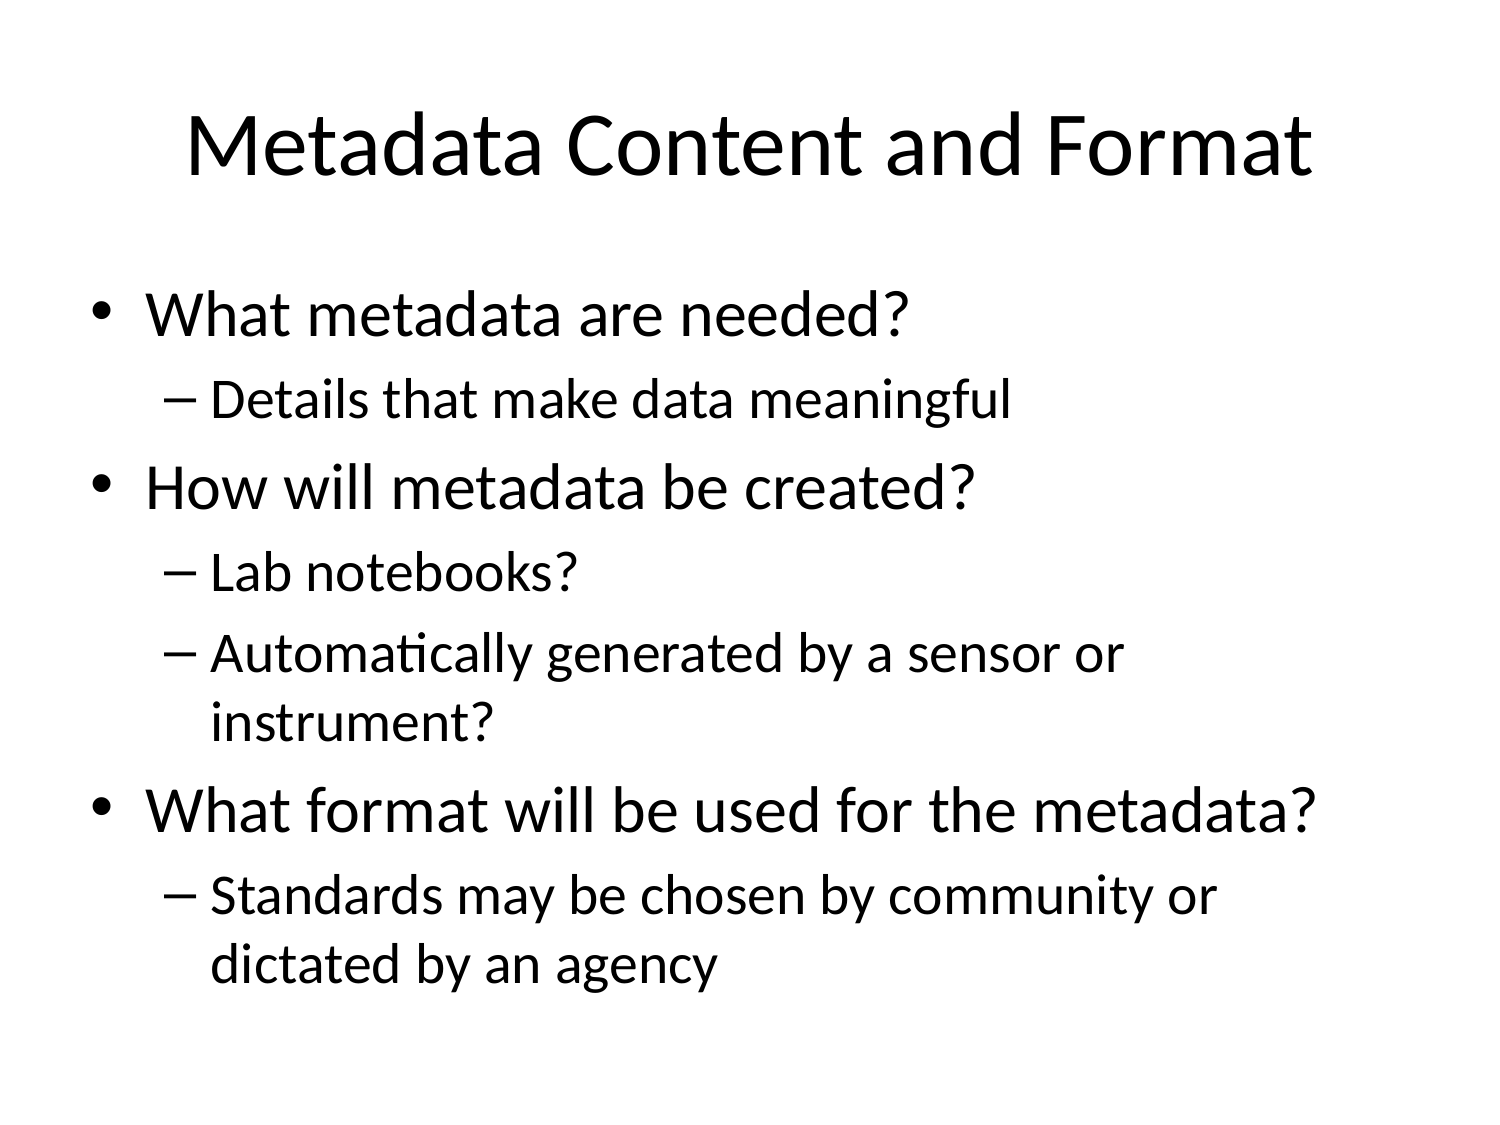

# Metadata Content and Format
What metadata are needed?
Details that make data meaningful
How will metadata be created?
Lab notebooks?
Automatically generated by a sensor or instrument?
What format will be used for the metadata?
Standards may be chosen by community or dictated by an agency